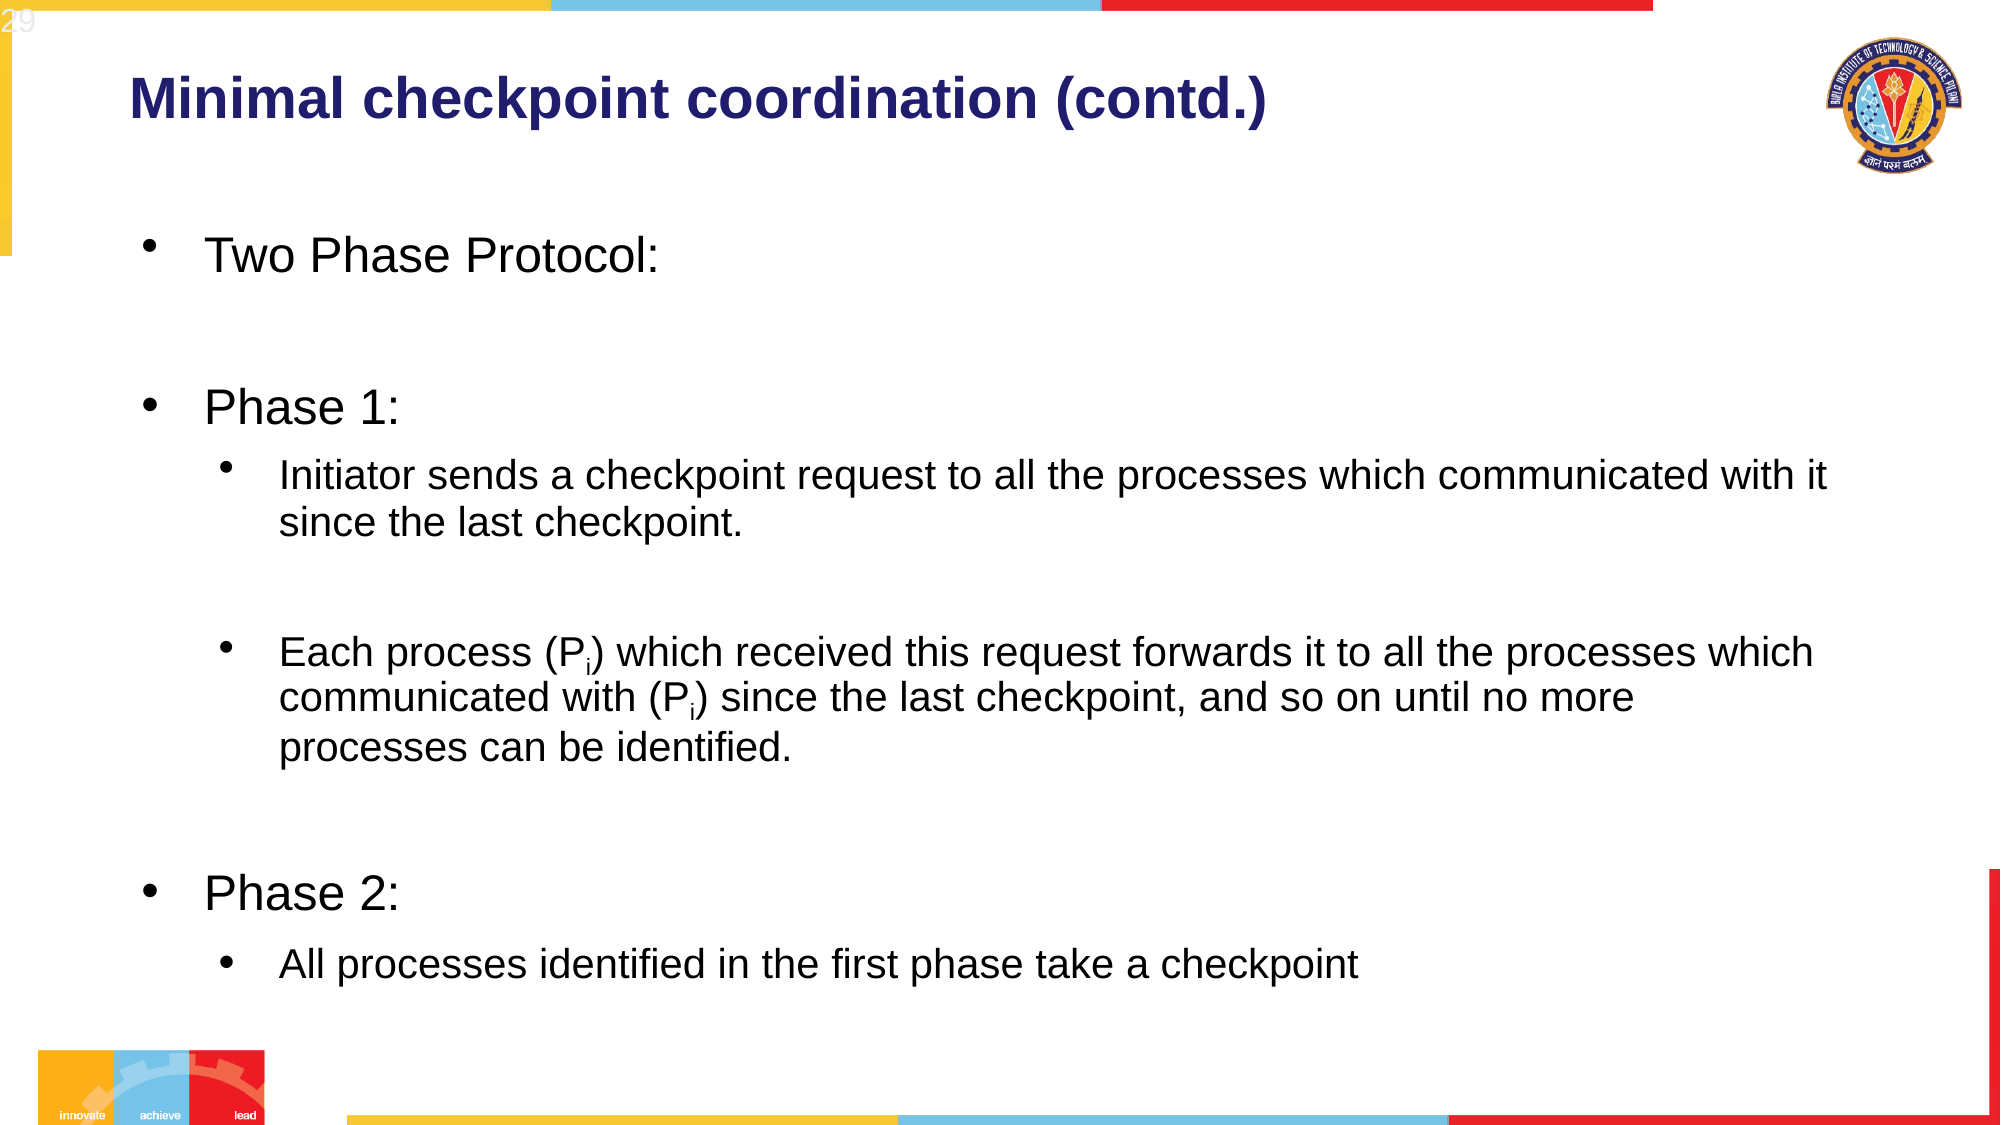

29
# Minimal checkpoint coordination (contd.)
Two Phase Protocol:

Phase 1:
Initiator sends a checkpoint request to all the processes which communicated with it
since the last checkpoint.

Each process (Pi) which received this request forwards it to all the processes which communicated with (Pi) since the last checkpoint, and so on until no more processes can be identified.

Phase 2:
All processes identified in the first phase take a checkpoint